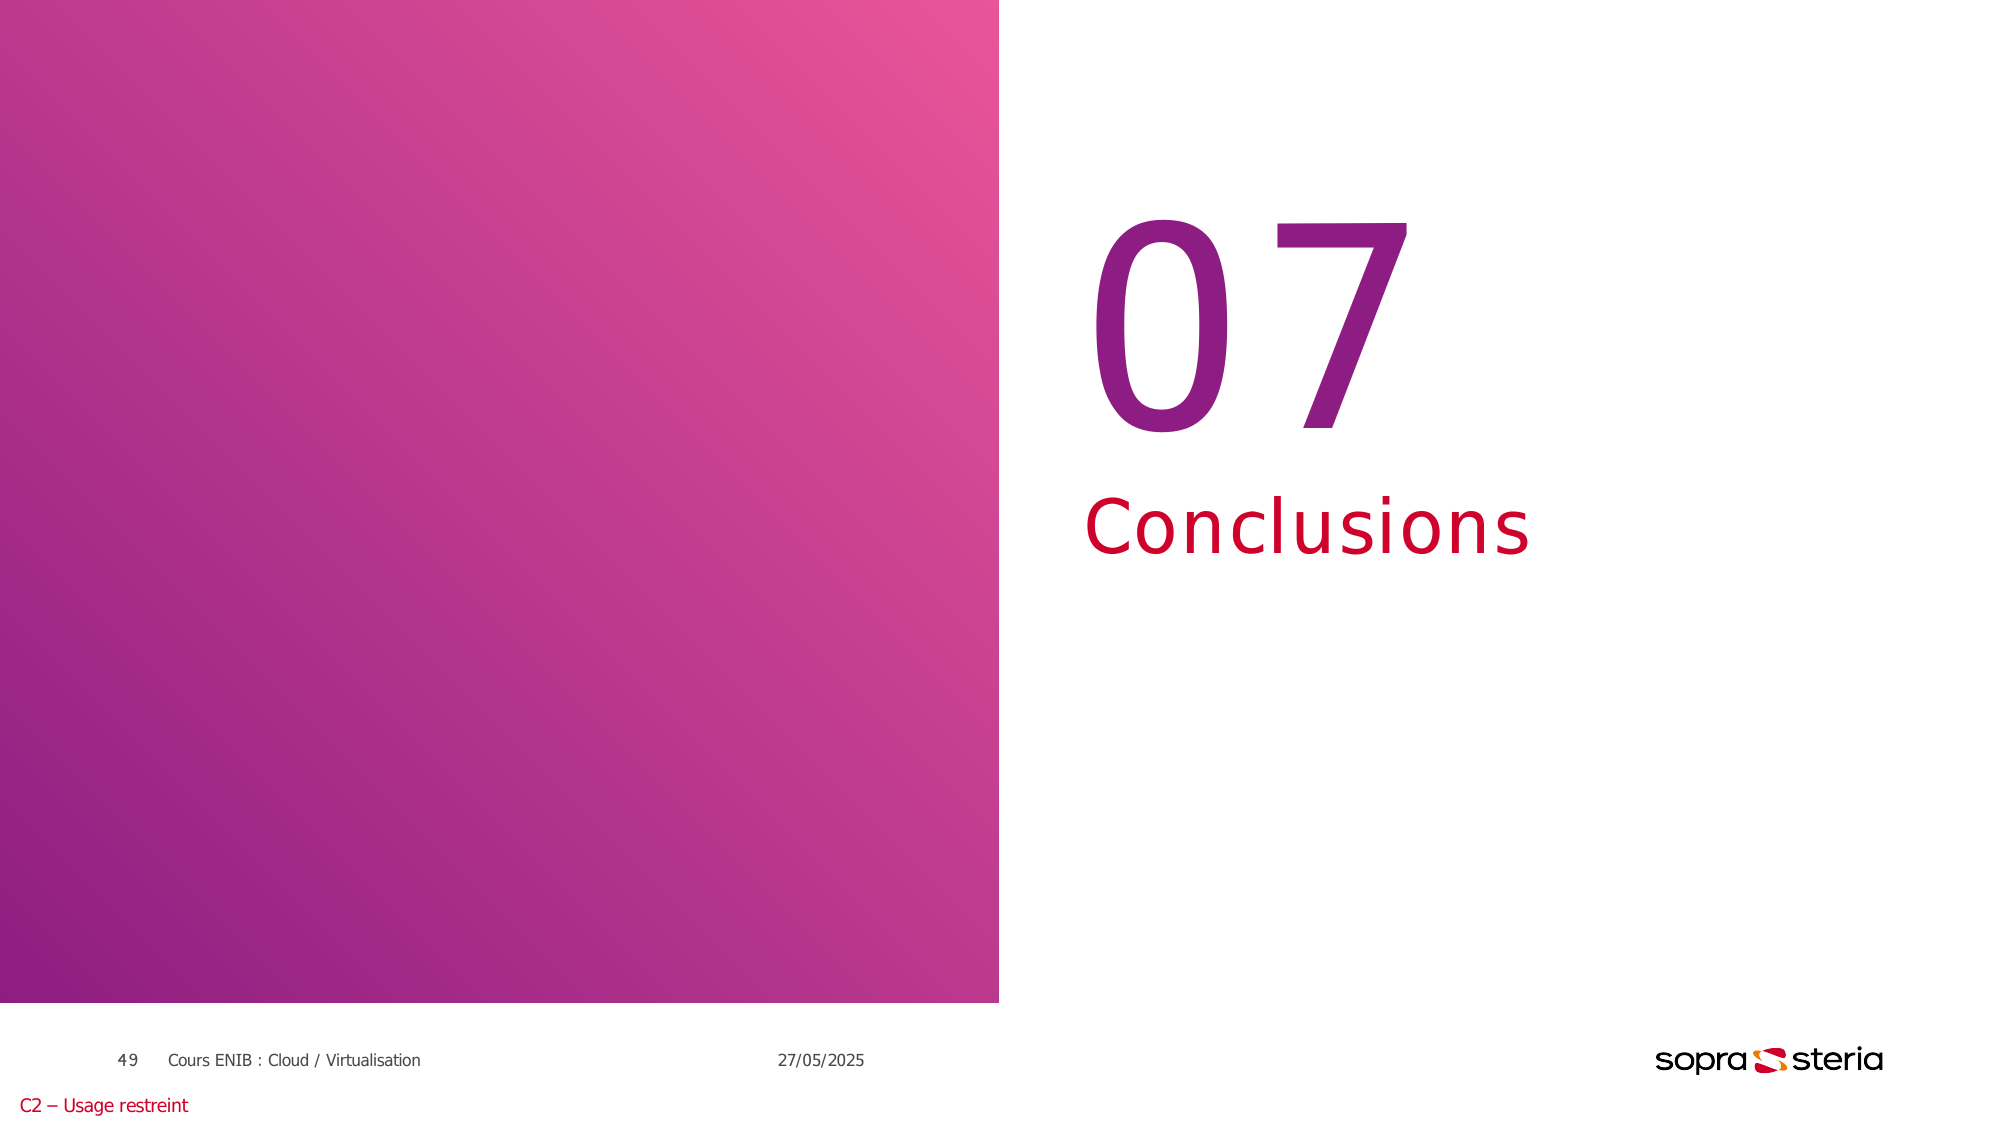

# 07
Conclusions

49
Cours ENIB : Cloud / Virtualisation
27/05/2025